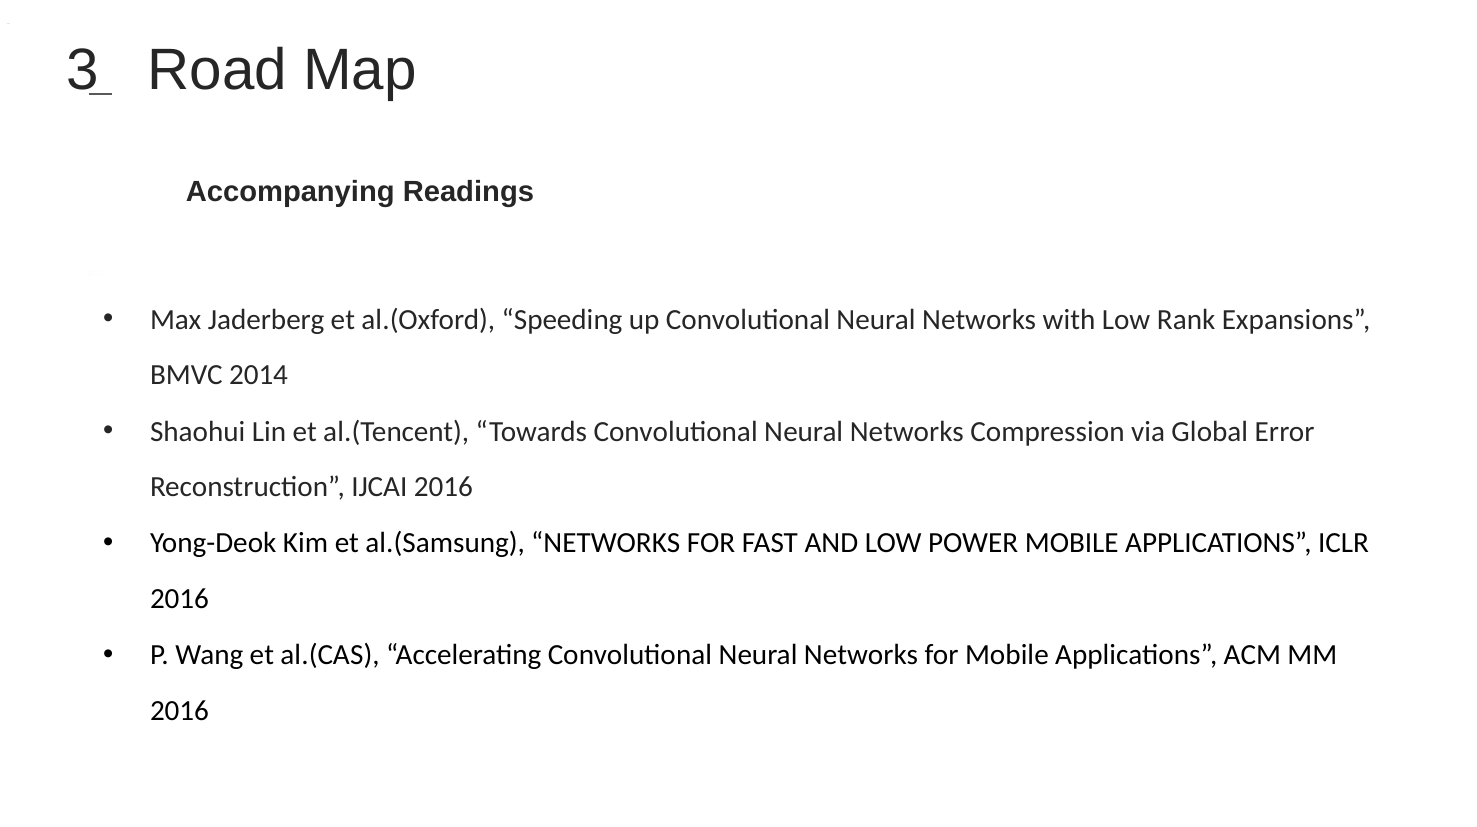

3   Road Map
Accompanying Readings
Max Jaderberg et al.(Oxford), “Speeding up Convolutional Neural Networks with Low Rank Expansions”, BMVC 2014
Shaohui Lin et al.(Tencent), “Towards Convolutional Neural Networks Compression via Global Error Reconstruction”, IJCAI 2016
Yong-Deok Kim et al.(Samsung), “NETWORKS FOR FAST AND LOW POWER MOBILE APPLICATIONS”, ICLR 2016
P. Wang et al.(CAS), “Accelerating Convolutional Neural Networks for Mobile Applications”, ACM MM 2016